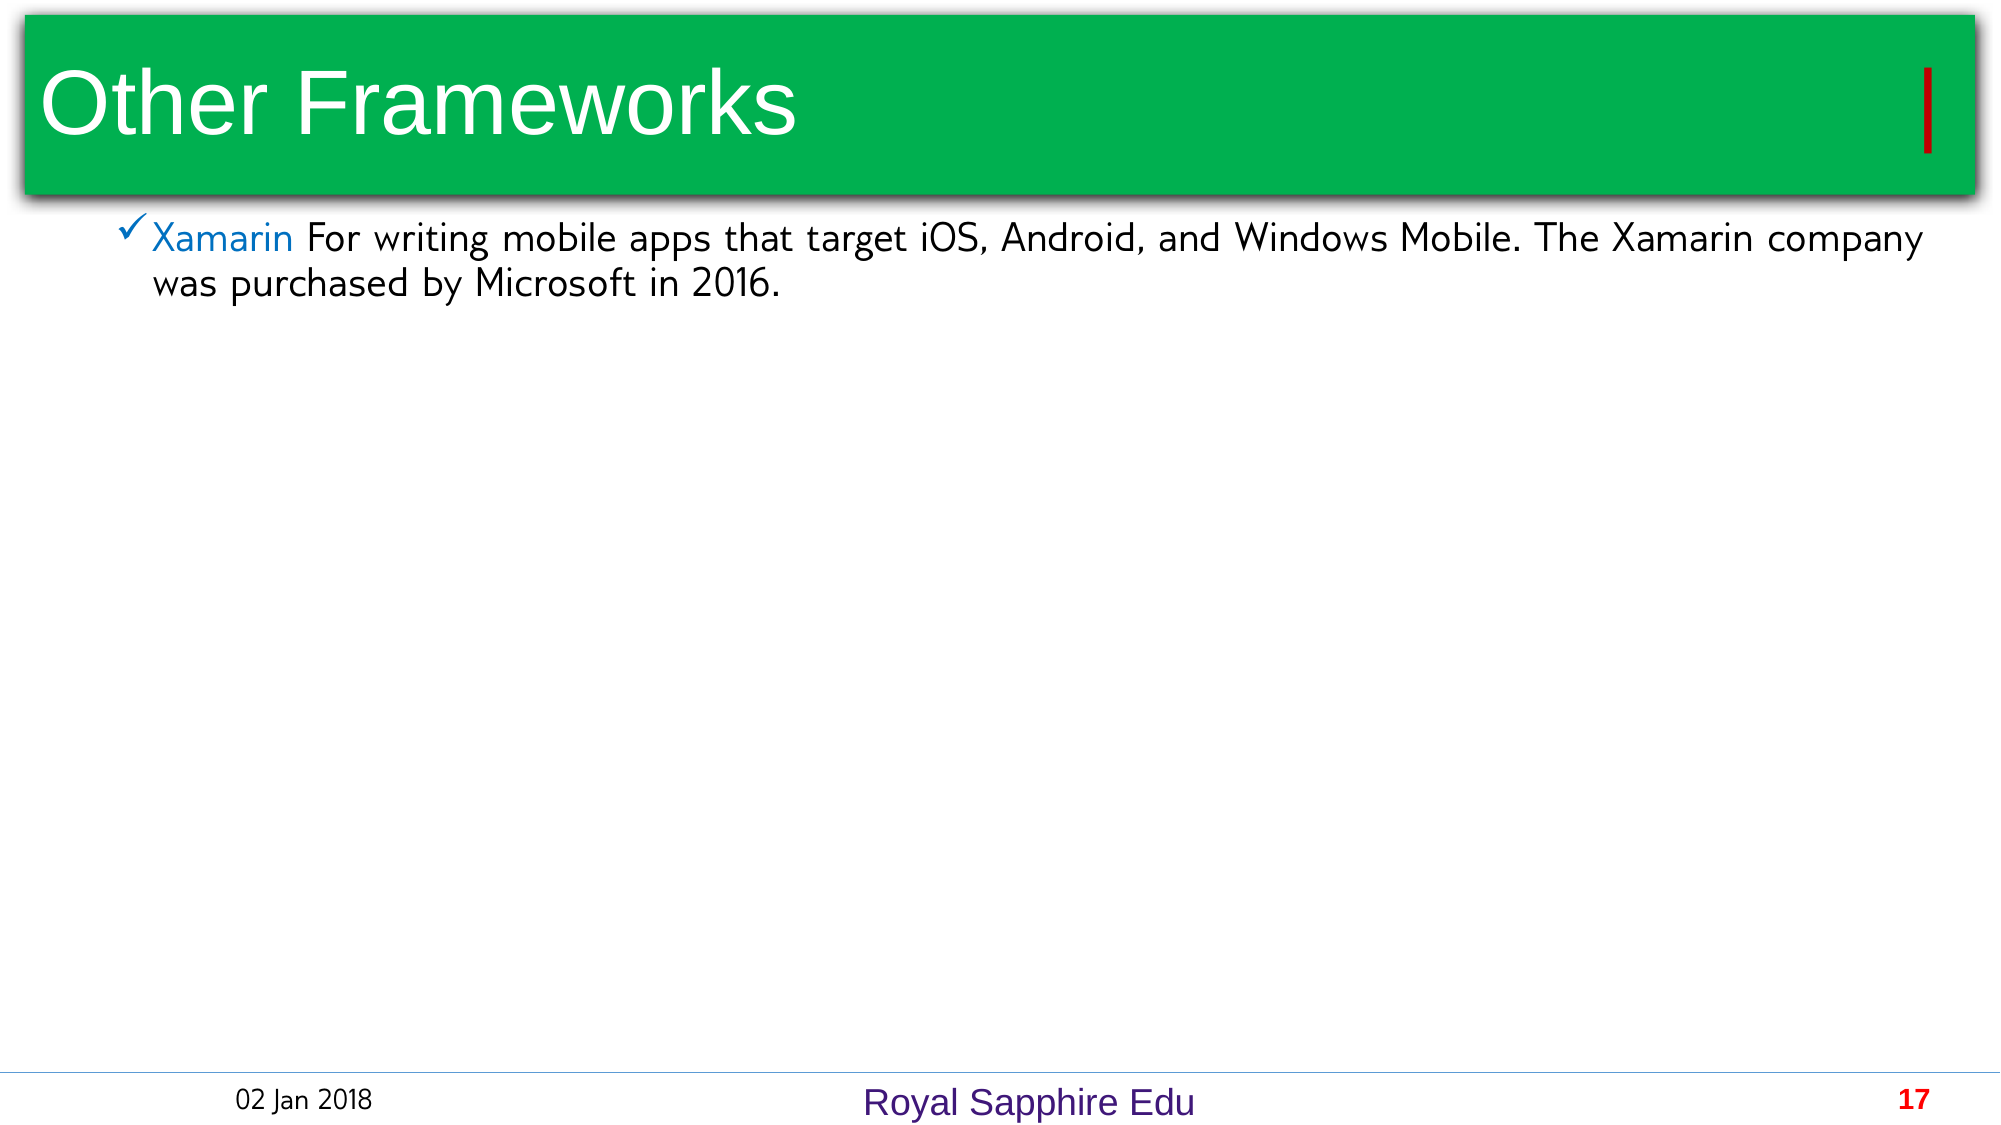

# Other Frameworks							   |
Xamarin For writing mobile apps that target iOS, Android, and Windows Mobile. The Xamarin company was purchased by Microsoft in 2016.
02 Jan 2018
17